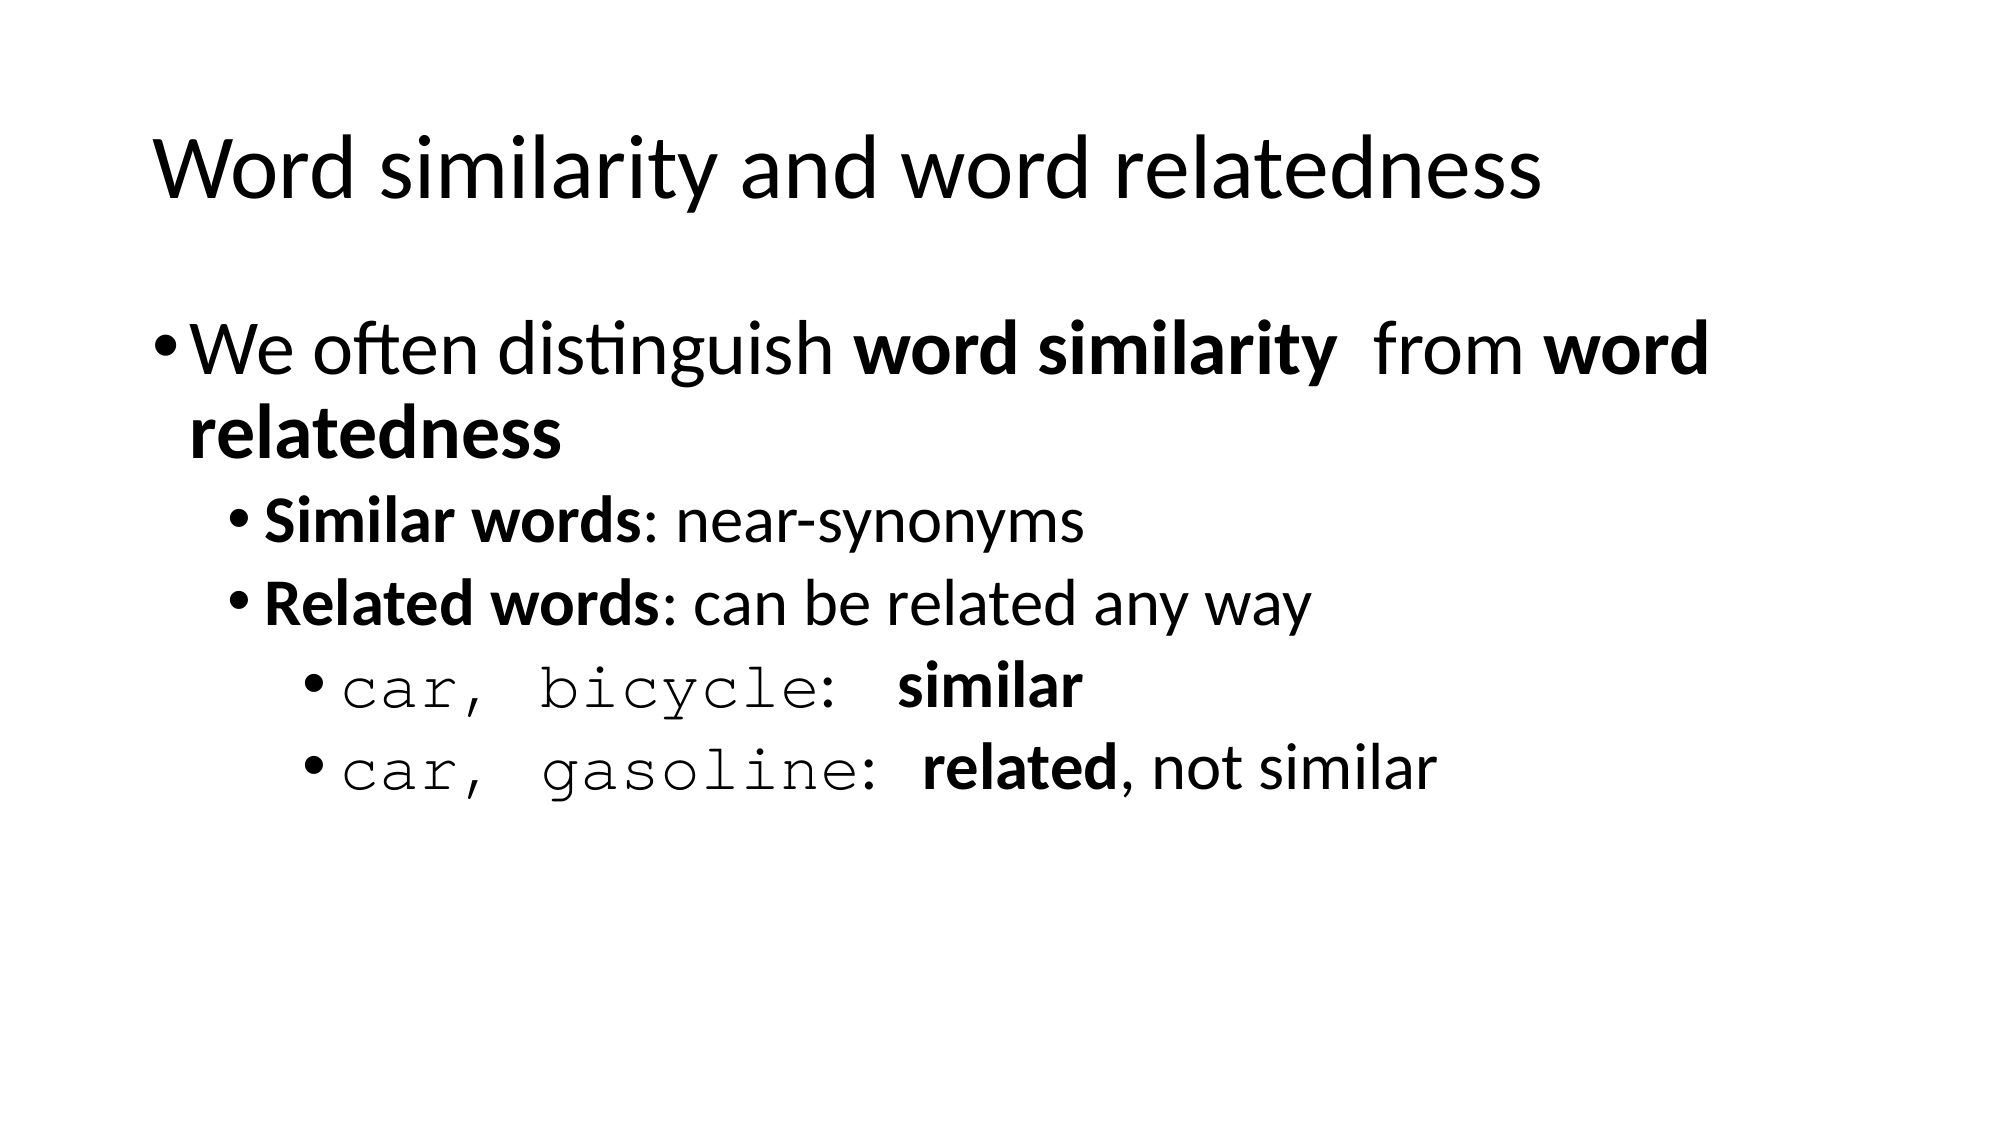

# Word similarity and word relatedness
We often distinguish word similarity  from word relatedness
Similar words: near-synonyms
Related words: can be related any way
car, bicycle:    similar
car, gasoline:   related, not similar